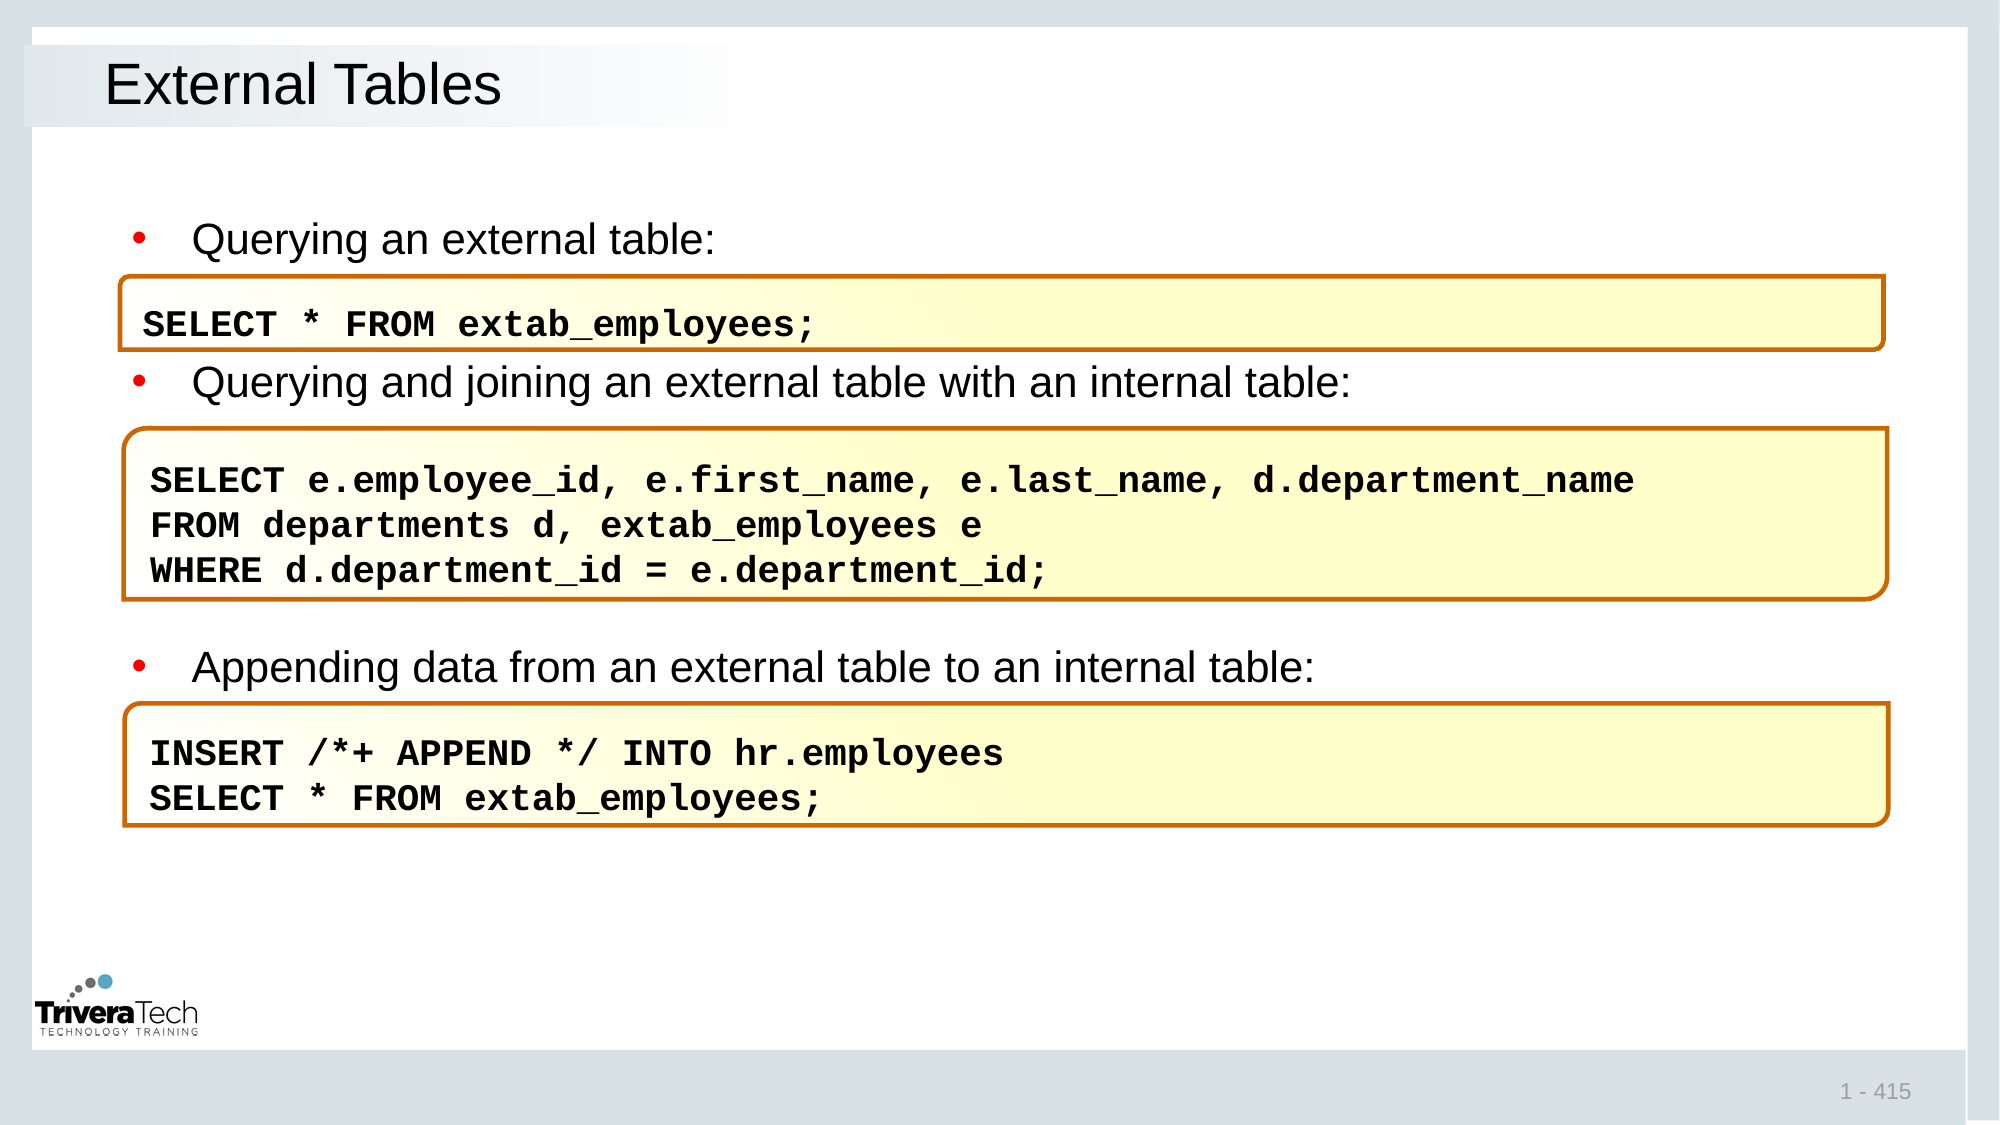

# External Tables

Querying an external table:

Querying and joining an external table with an internal table:

Appending data from an external table to an internal table:

SELECT * FROM extab_employees;
SELECT e.employee_id, e.first_name, e.last_name, d.department_name
FROM departments d, extab_employees e
WHERE d.department_id = e.department_id;
INSERT /*+ APPEND */ INTO hr.employees
SELECT * FROM extab_employees;